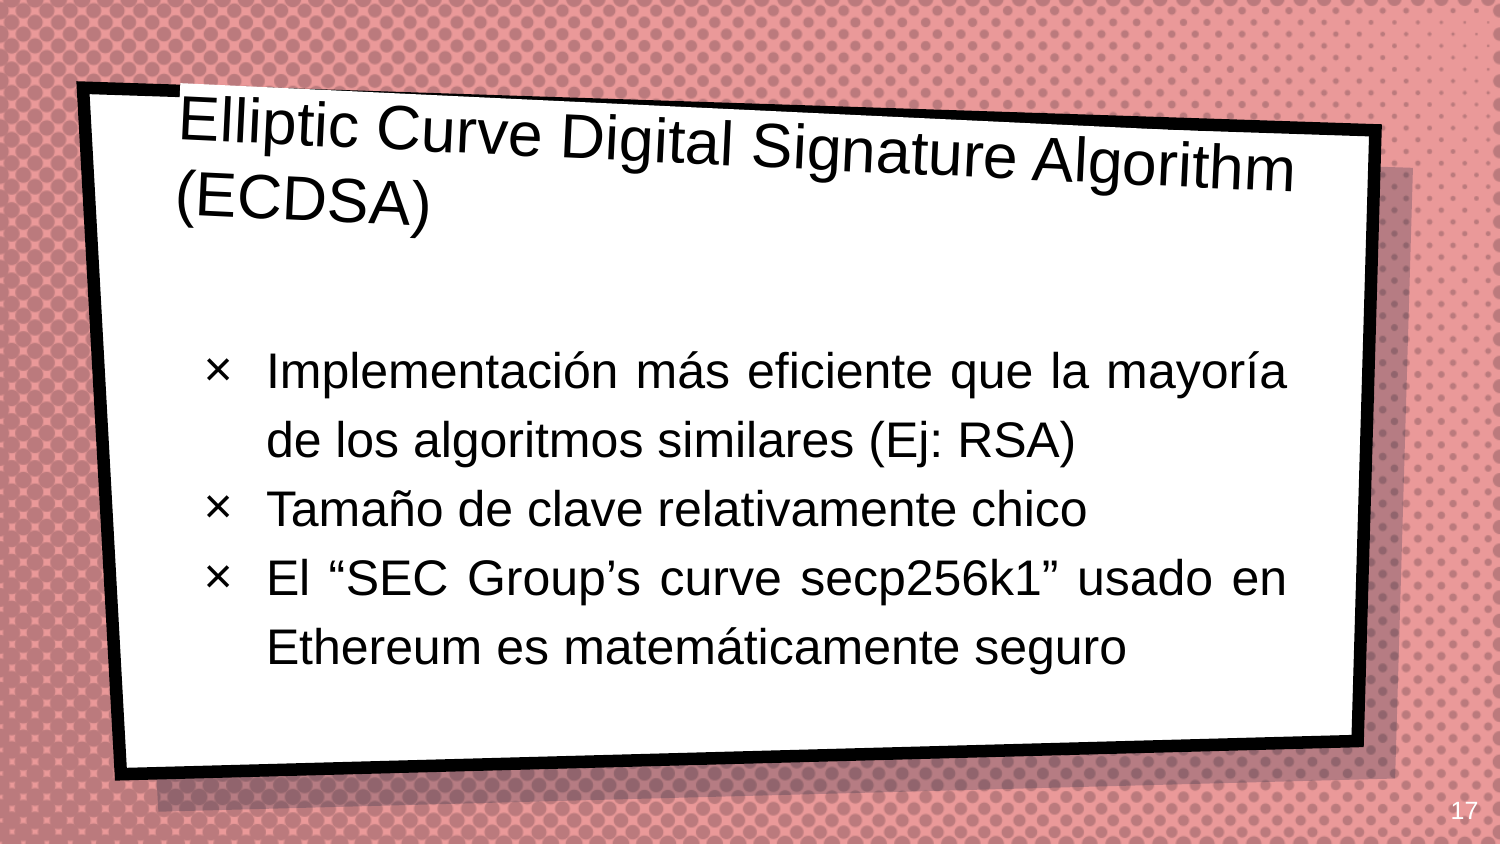

# Elliptic Curve Digital Signature Algorithm (ECDSA)
Implementación más eficiente que la mayoría de los algoritmos similares (Ej: RSA)
Tamaño de clave relativamente chico
El “SEC Group’s curve secp256k1” usado en Ethereum es matemáticamente seguro
17